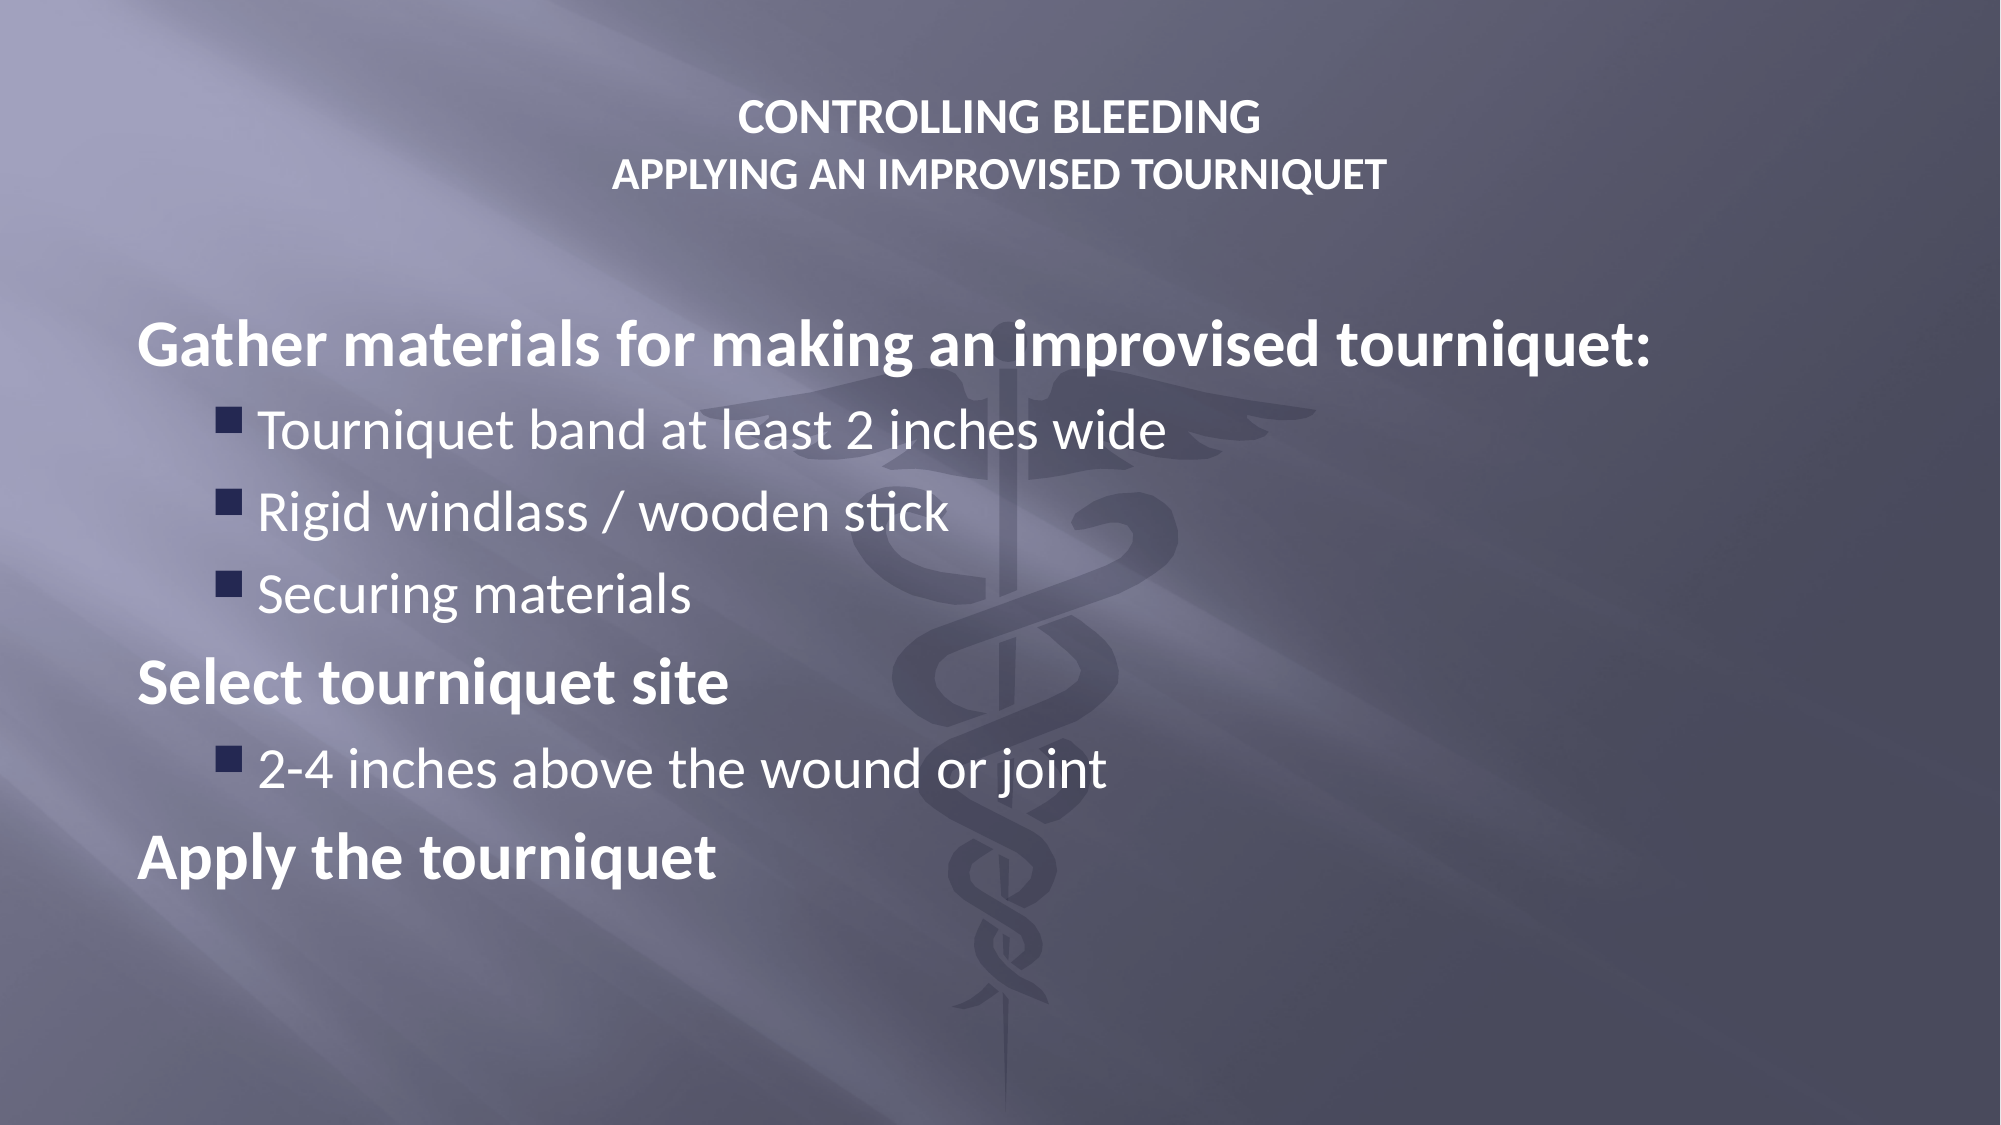

# CONTROLLING BLEEDING APPLYING AN IMPROVISED TOURNIQUET
Gather materials for making an improvised tourniquet:
Tourniquet band at least 2 inches wide
Rigid windlass / wooden stick
Securing materials
Select tourniquet site
2-4 inches above the wound or joint
Apply the tourniquet